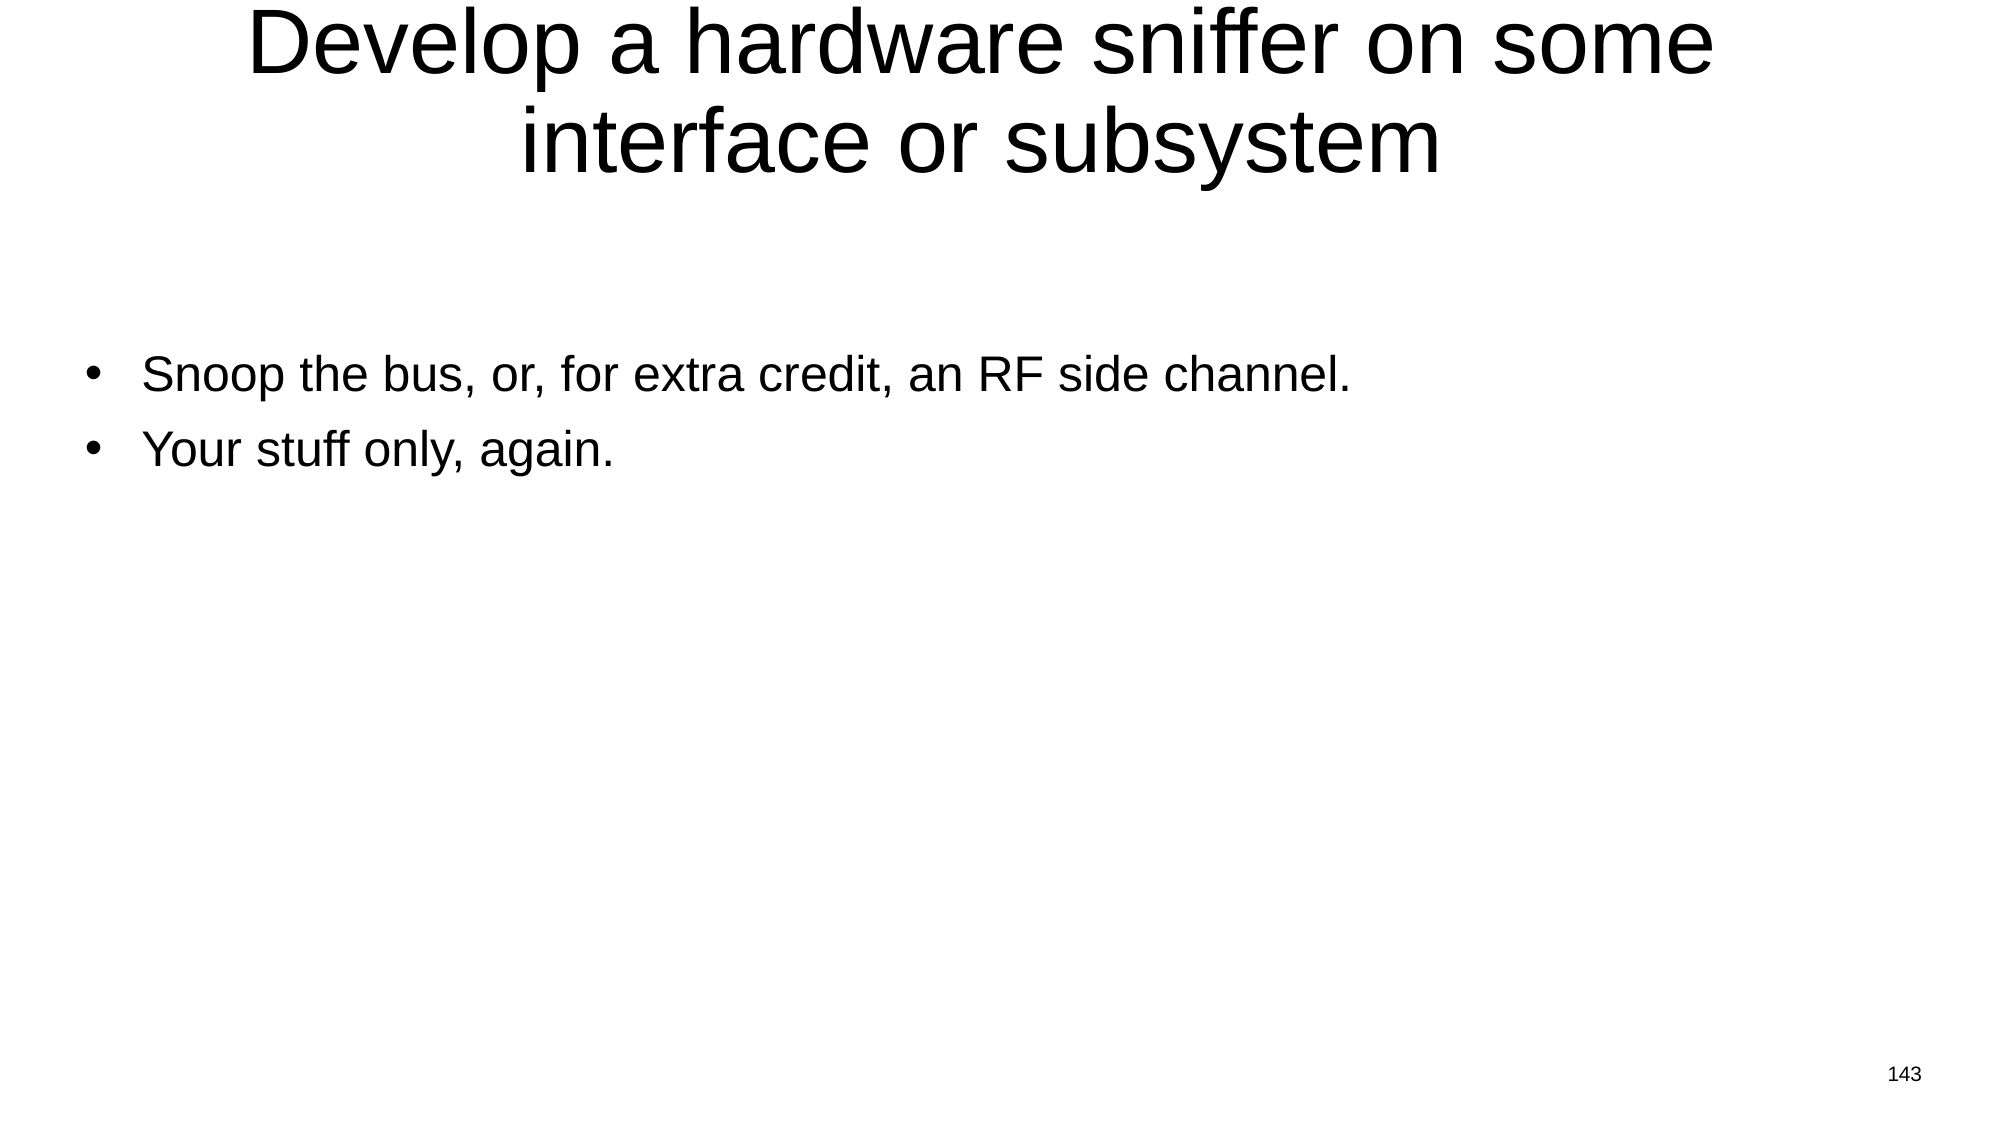

# Develop a hardware sniffer on some interface or subsystem
Snoop the bus, or, for extra credit, an RF side channel.
Your stuff only, again.
143